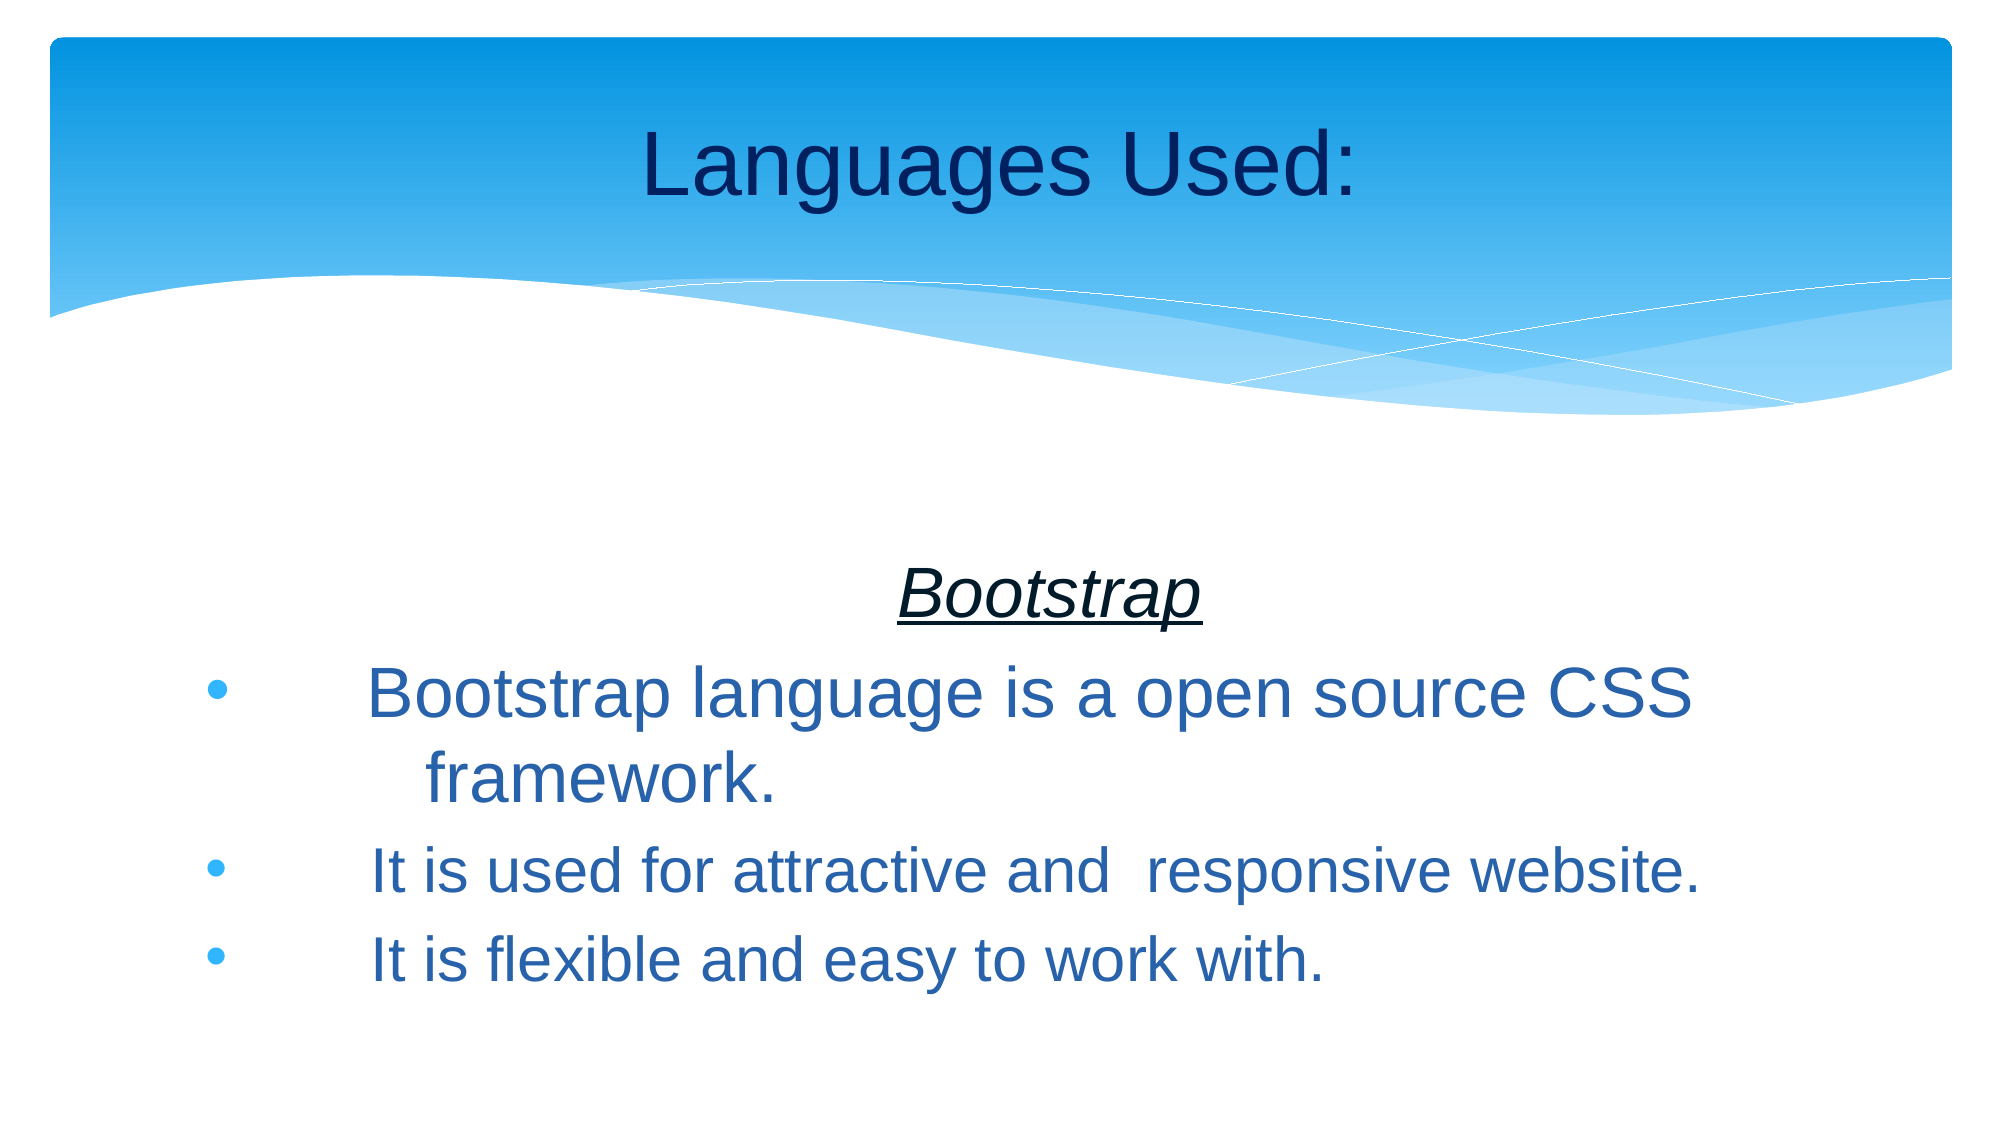

# Languages Used:

                                   Bootstrap
      Bootstrap language is a open source CSS               framework.
       It is used for attractive and  responsive website.
       It is flexible and easy to work with.